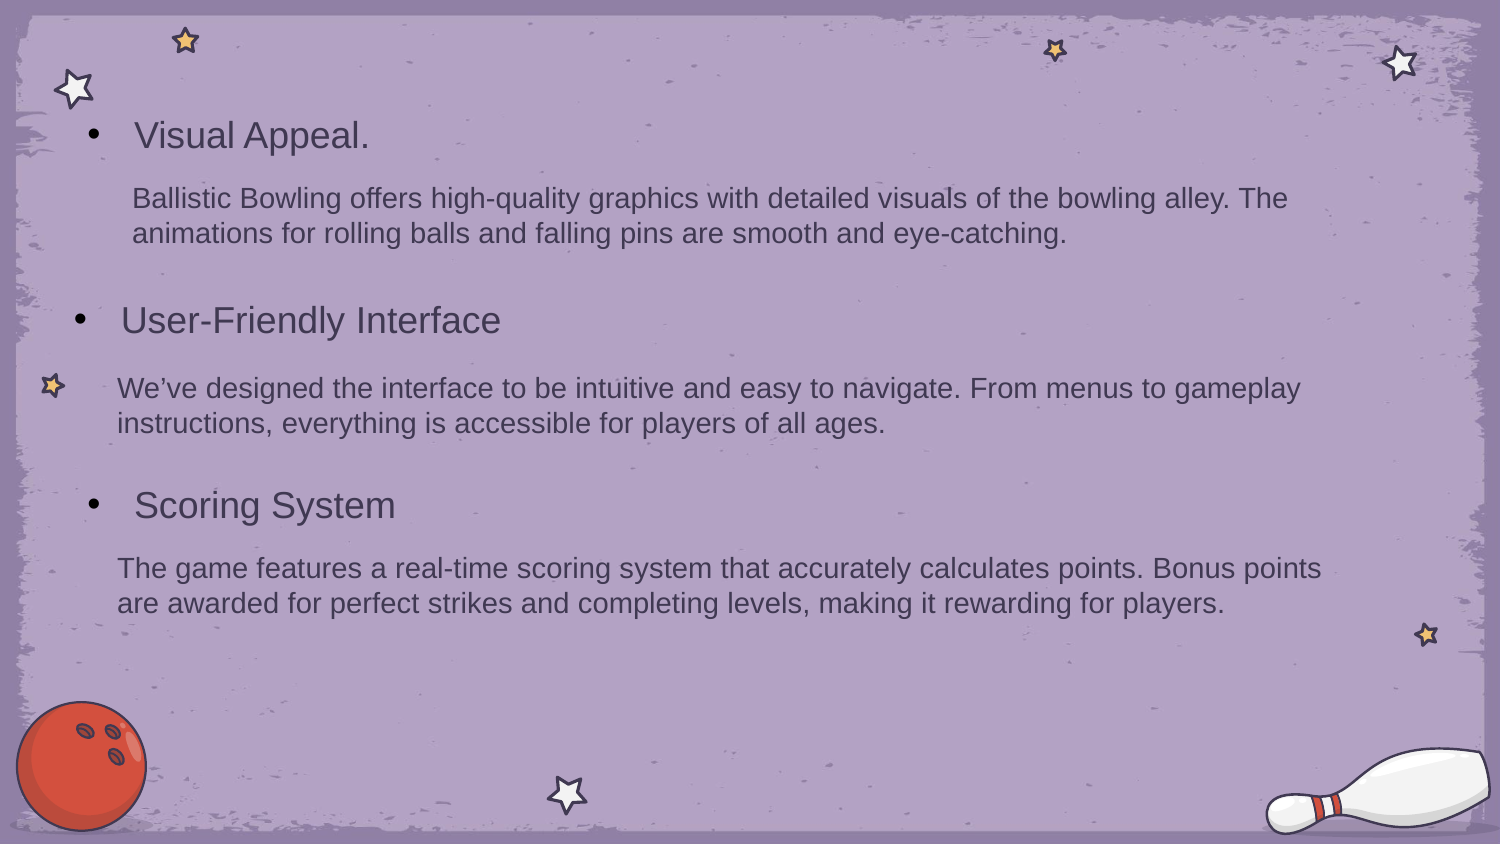

Visual Appeal.
# Ballistic Bowling offers high-quality graphics with detailed visuals of the bowling alley. The animations for rolling balls and falling pins are smooth and eye-catching.
User-Friendly Interface
We’ve designed the interface to be intuitive and easy to navigate. From menus to gameplay instructions, everything is accessible for players of all ages.
Scoring System
The game features a real-time scoring system that accurately calculates points. Bonus points are awarded for perfect strikes and completing levels, making it rewarding for players.